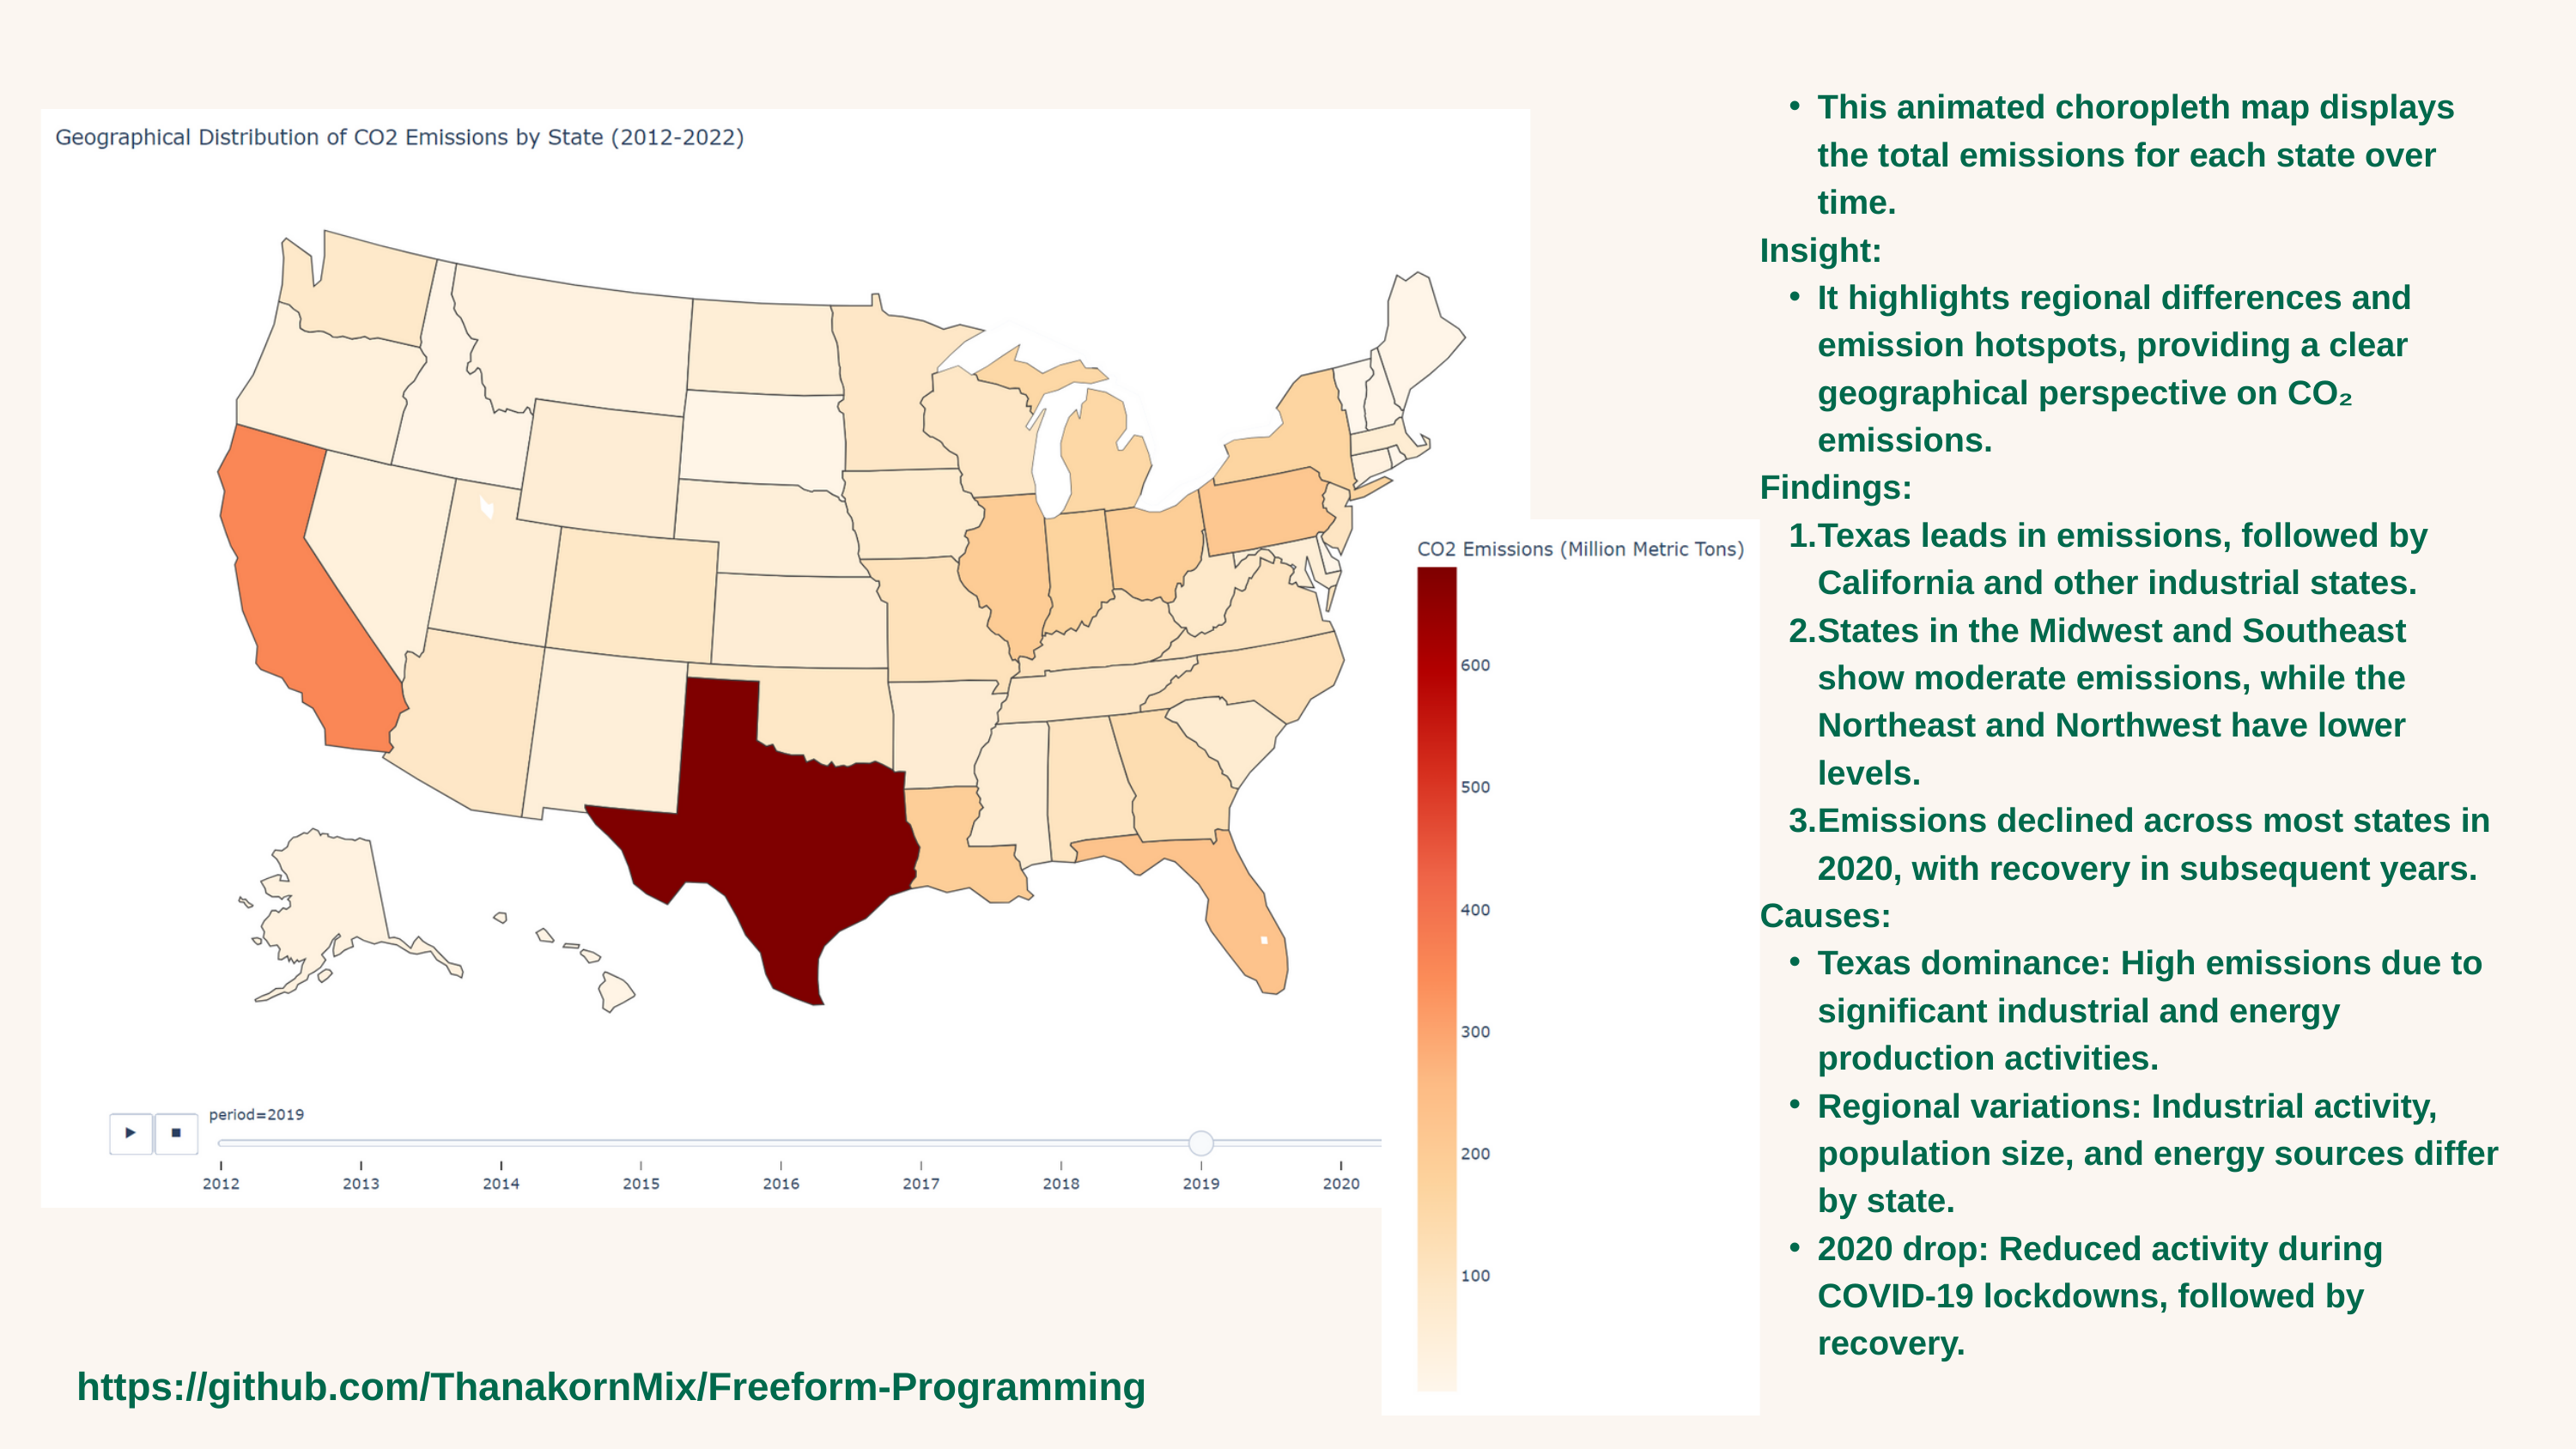

This animated choropleth map displays the total emissions for each state over time.
Insight:
It highlights regional differences and emission hotspots, providing a clear geographical perspective on CO₂ emissions.
Findings:
Texas leads in emissions, followed by California and other industrial states.
States in the Midwest and Southeast show moderate emissions, while the Northeast and Northwest have lower levels.
Emissions declined across most states in 2020, with recovery in subsequent years.
Causes:
Texas dominance: High emissions due to significant industrial and energy production activities.
Regional variations: Industrial activity, population size, and energy sources differ by state.
2020 drop: Reduced activity during COVID-19 lockdowns, followed by recovery.

https://github.com/ThanakornMix/Freeform-Programming